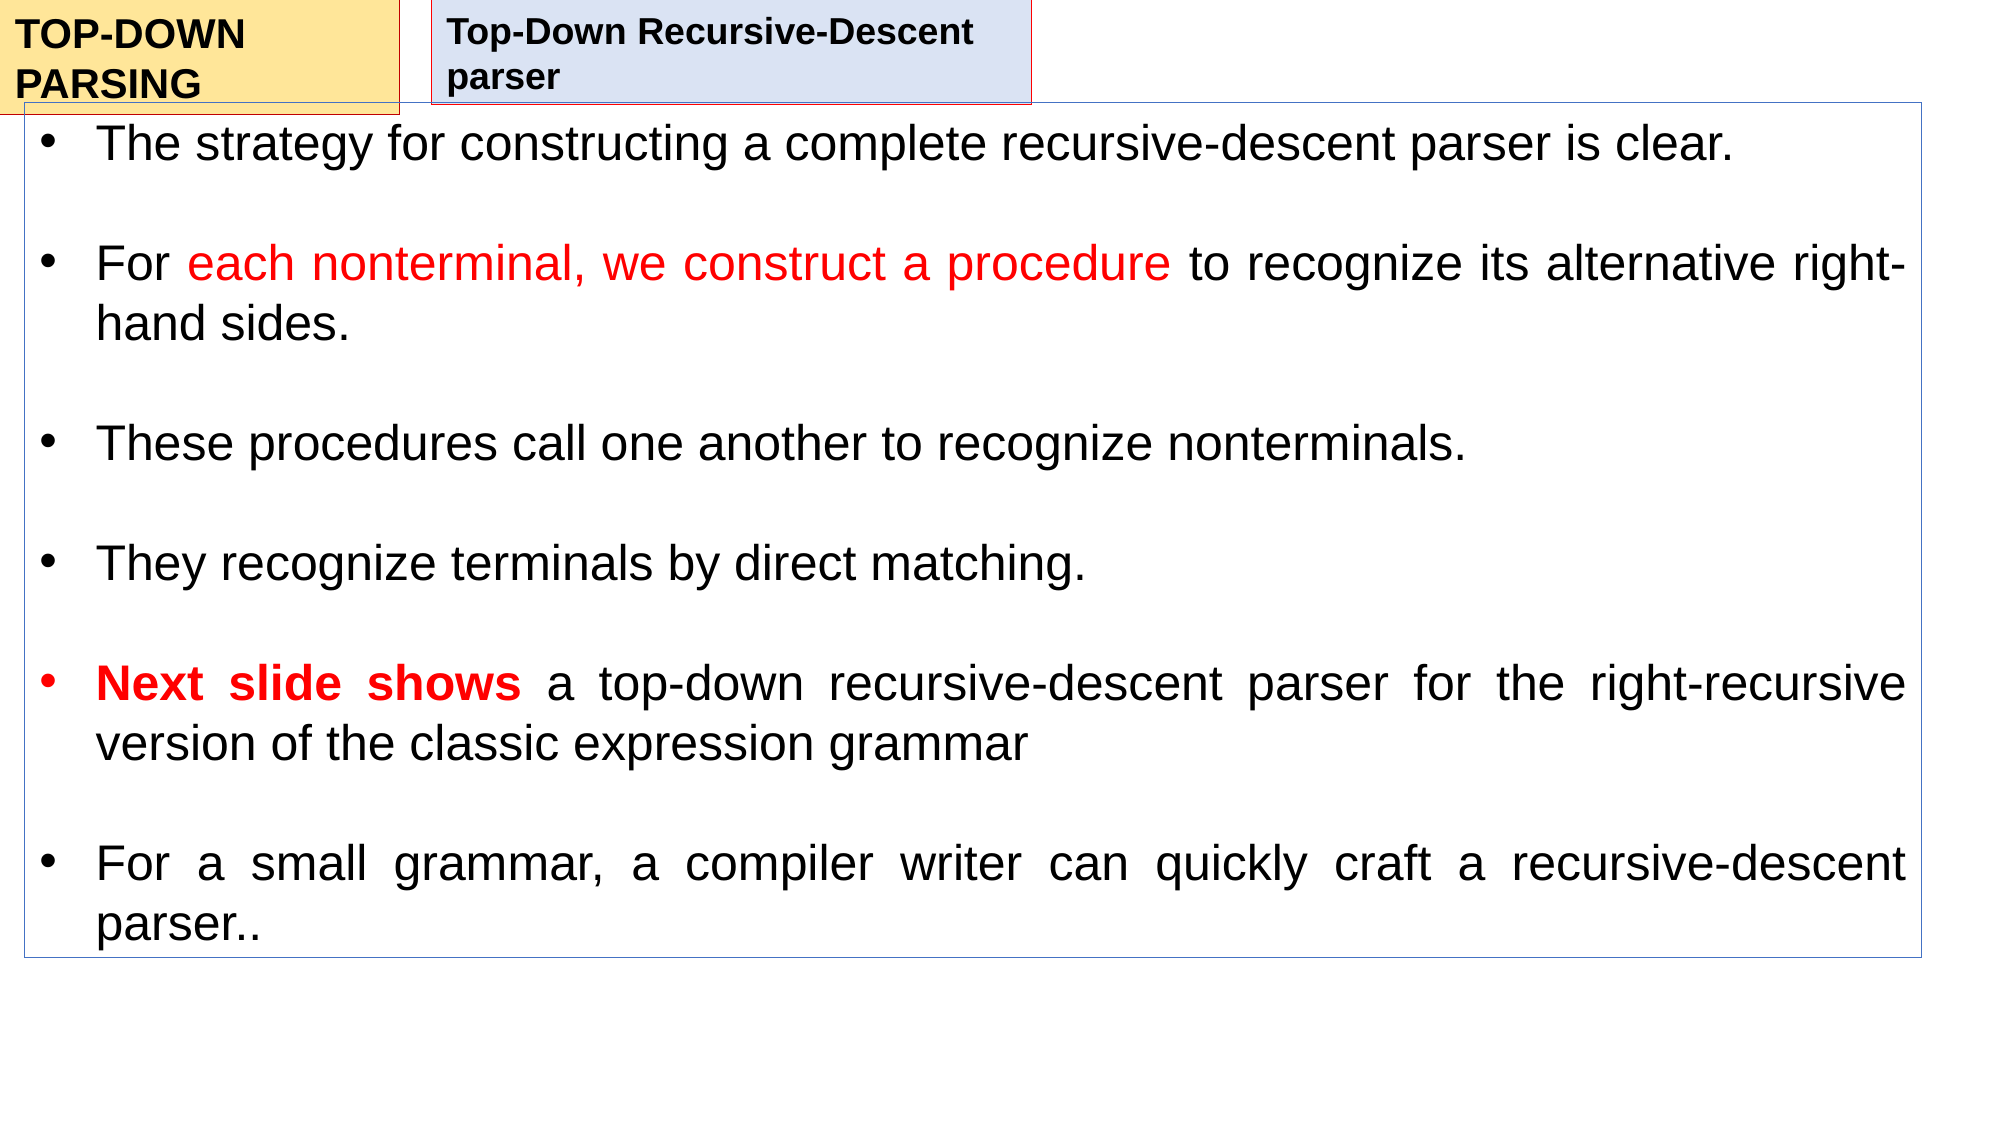

TOP-DOWN PARSING
Top-Down Recursive-Descent parser
The strategy for constructing a complete recursive-descent parser is clear.

For each nonterminal, we construct a procedure to recognize its alternative right-hand sides.

These procedures call one another to recognize nonterminals.

They recognize terminals by direct matching.

Next slide shows a top-down recursive-descent parser for the right-recursive version of the classic expression grammar

For a small grammar, a compiler writer can quickly craft a recursive-descent parser..